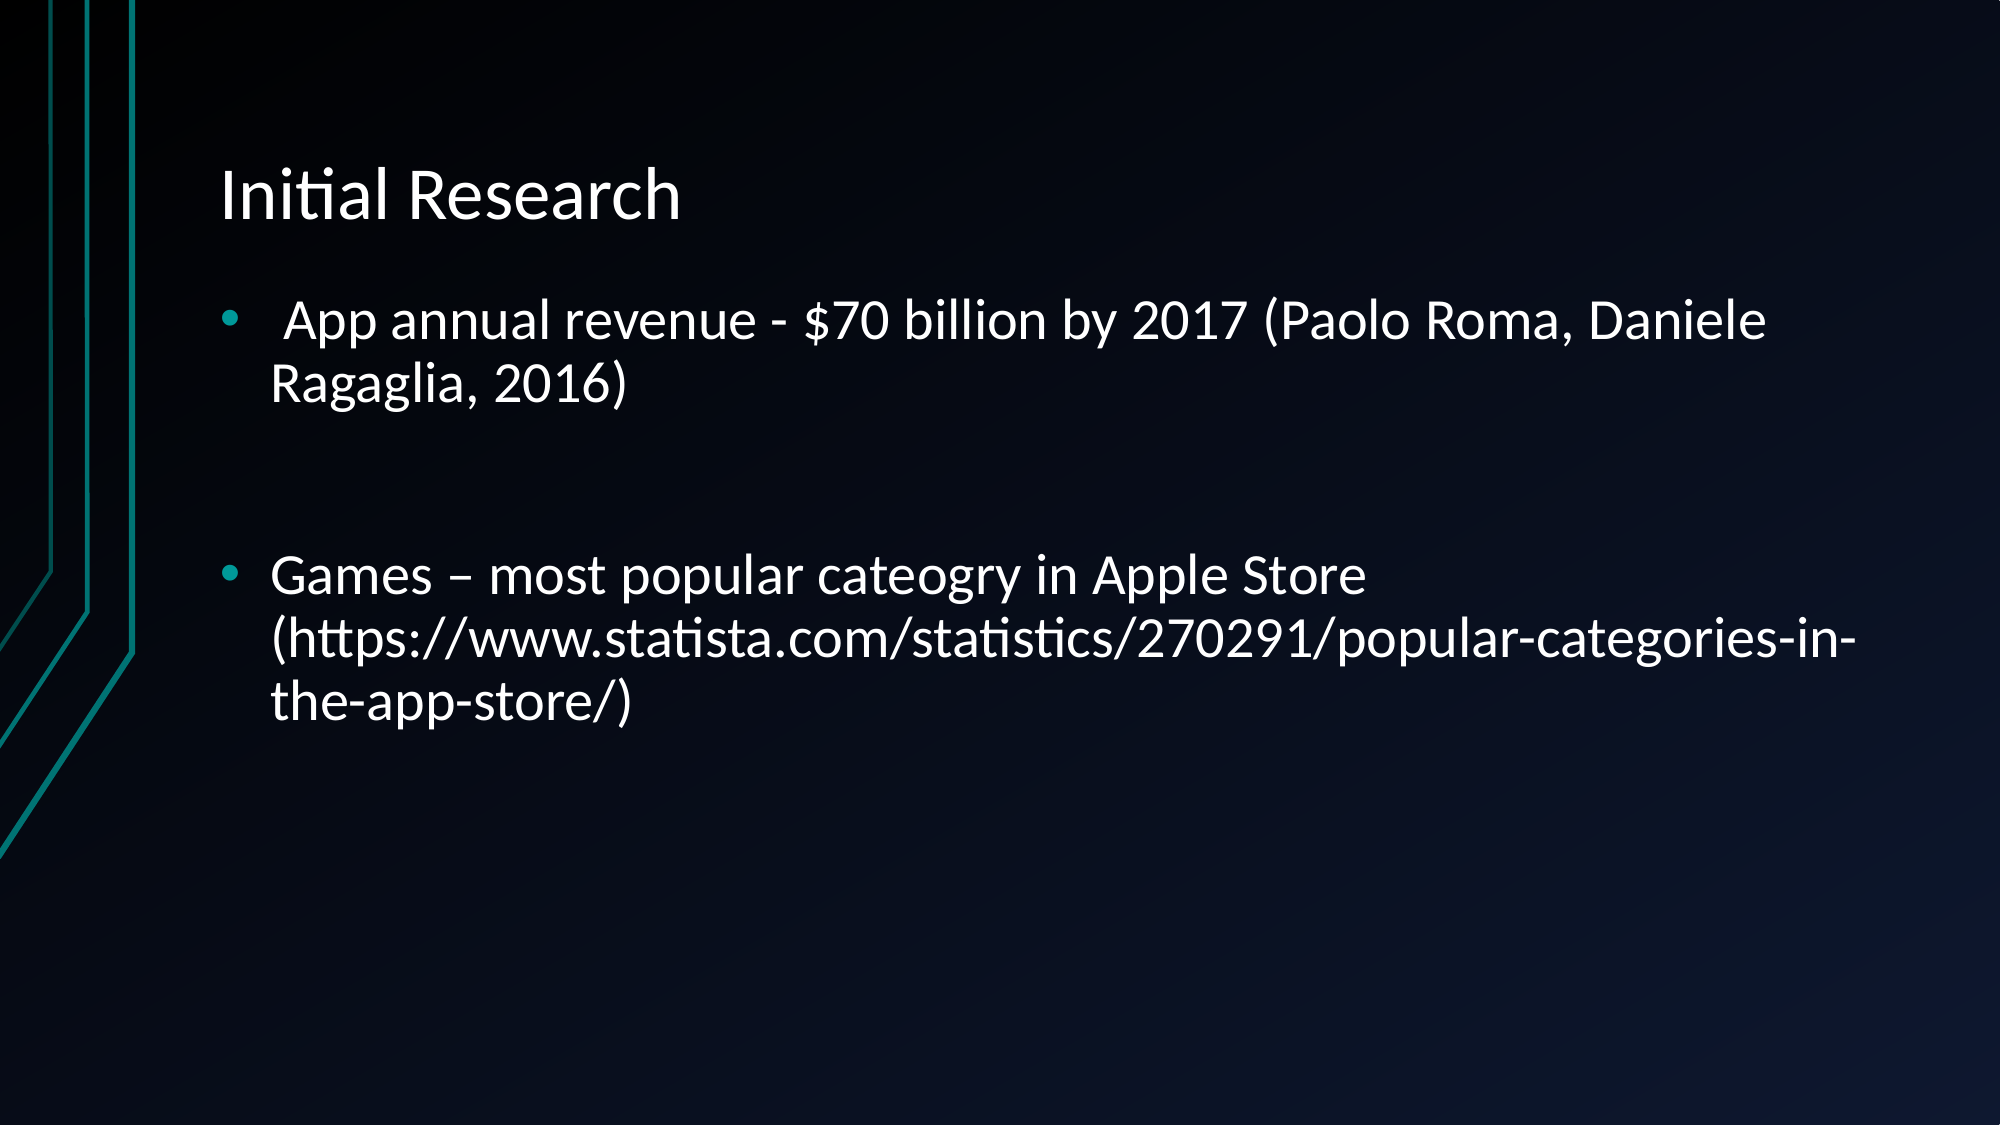

# Initial Research
 App annual revenue - $70 billion by 2017 (Paolo Roma, Daniele Ragaglia, 2016)

Games – most popular cateogry in Apple Store (https://www.statista.com/statistics/270291/popular-categories-in-the-app-store/)